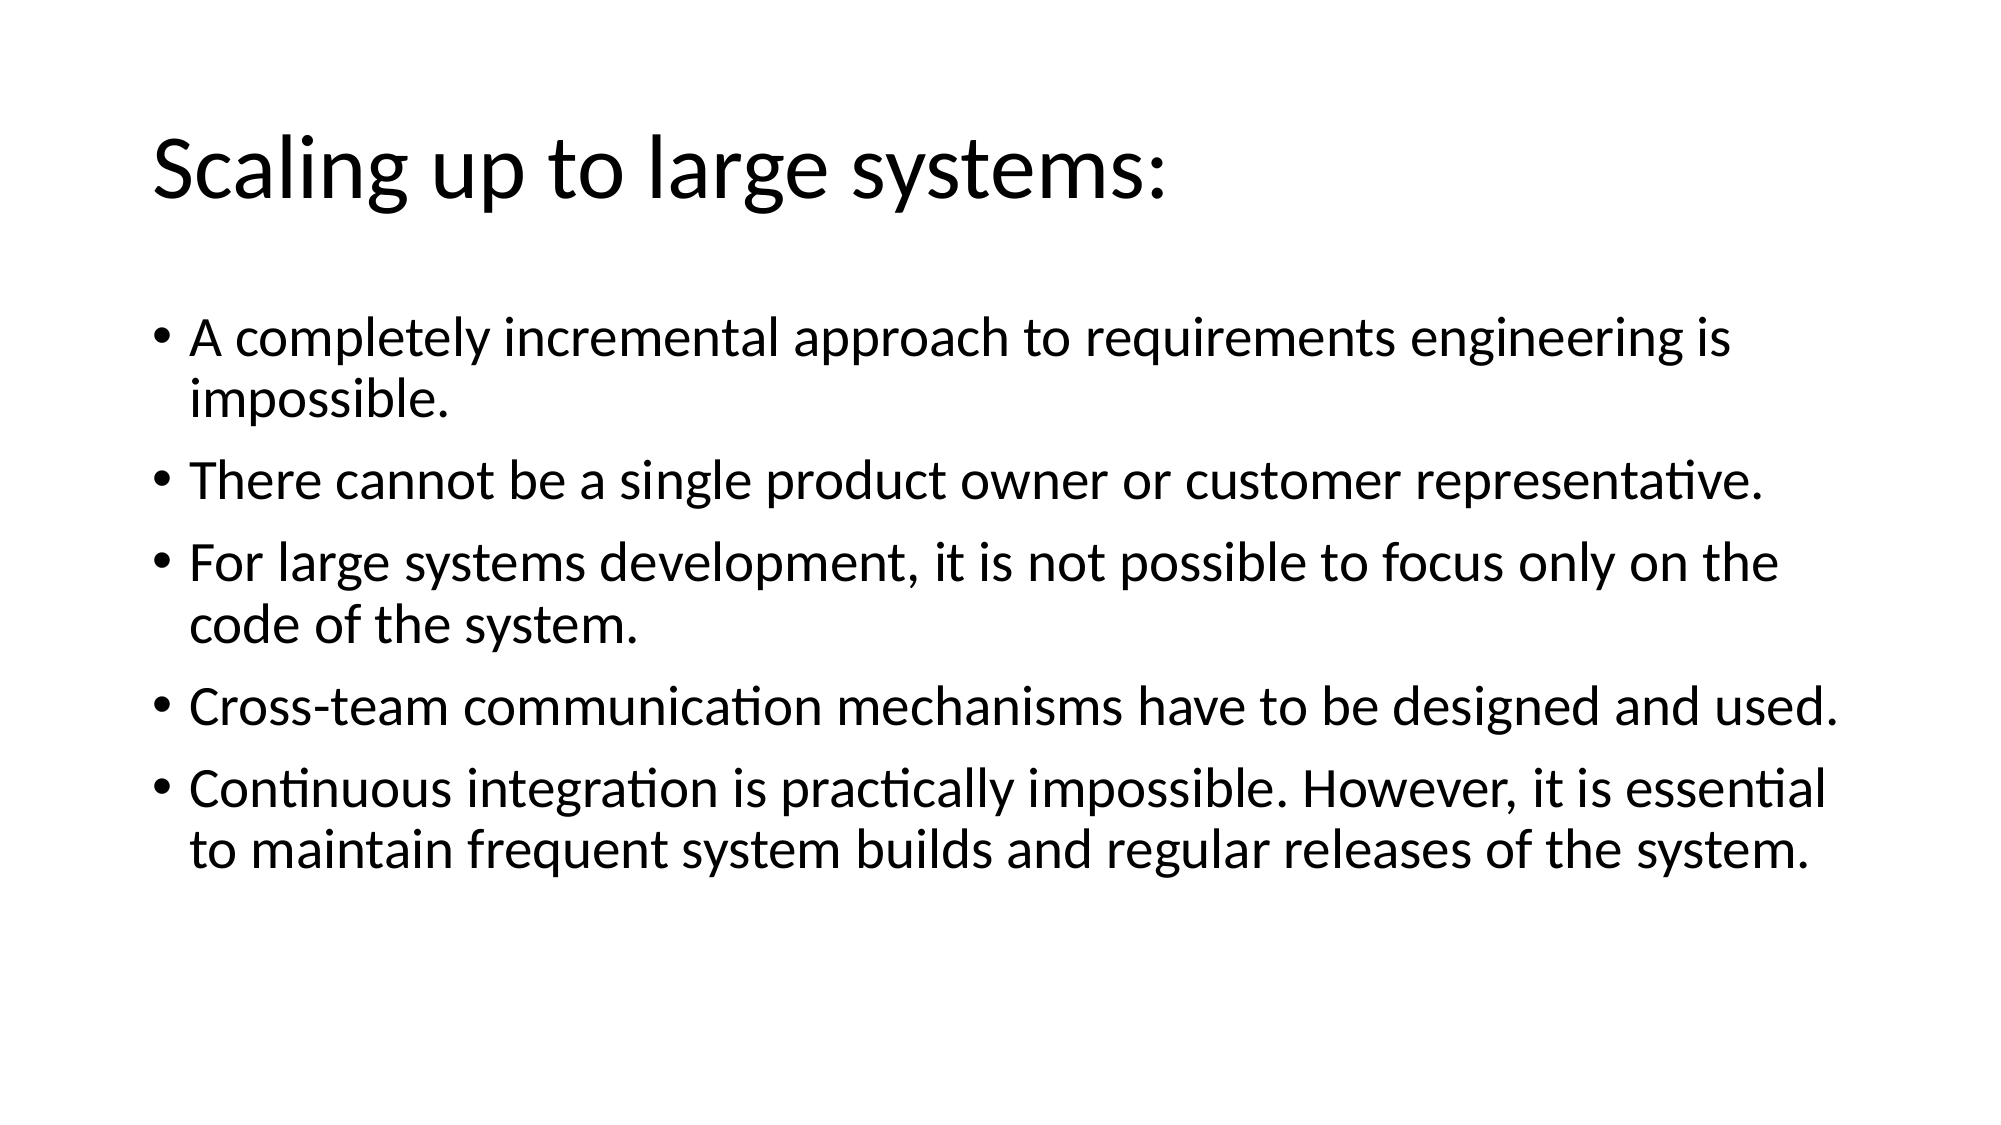

# Scaling up to large systems:
A completely incremental approach to requirements engineering is impossible.
There cannot be a single product owner or customer representative.
For large systems development, it is not possible to focus only on the code of the system.
Cross-team communication mechanisms have to be designed and used.
Continuous integration is practically impossible. However, it is essential to maintain frequent system builds and regular releases of the system.